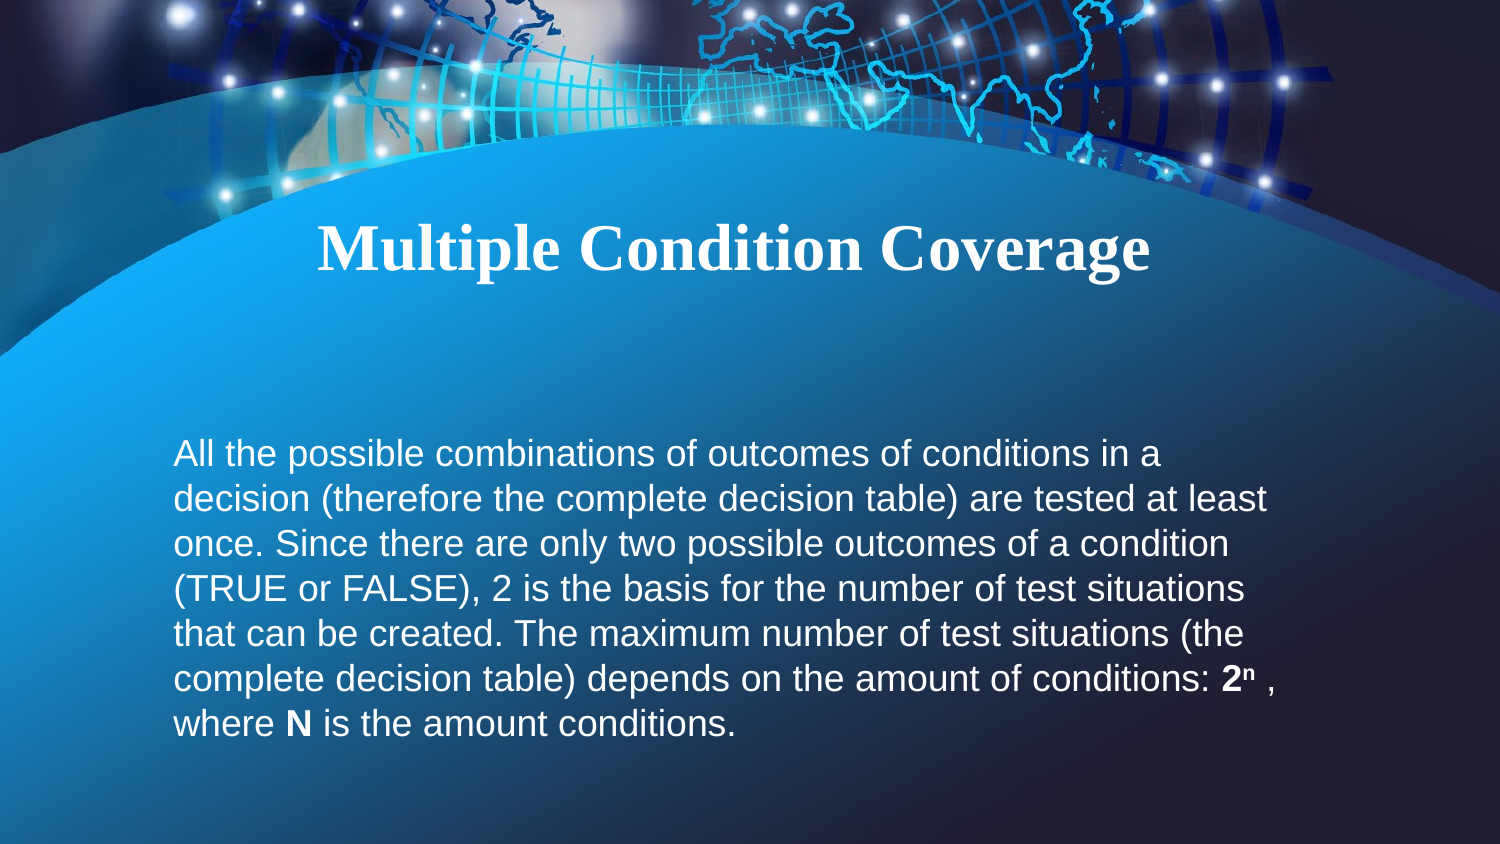

Multiple Condition Coverage
All the possible combinations of outcomes of conditions in a decision (therefore the complete decision table) are tested at least once. Since there are only two possible outcomes of a condition (TRUE or FALSE), 2 is the basis for the number of test situations that can be created. The maximum number of test situations (the complete decision table) depends on the amount of conditions: 2n , where N is the amount conditions.